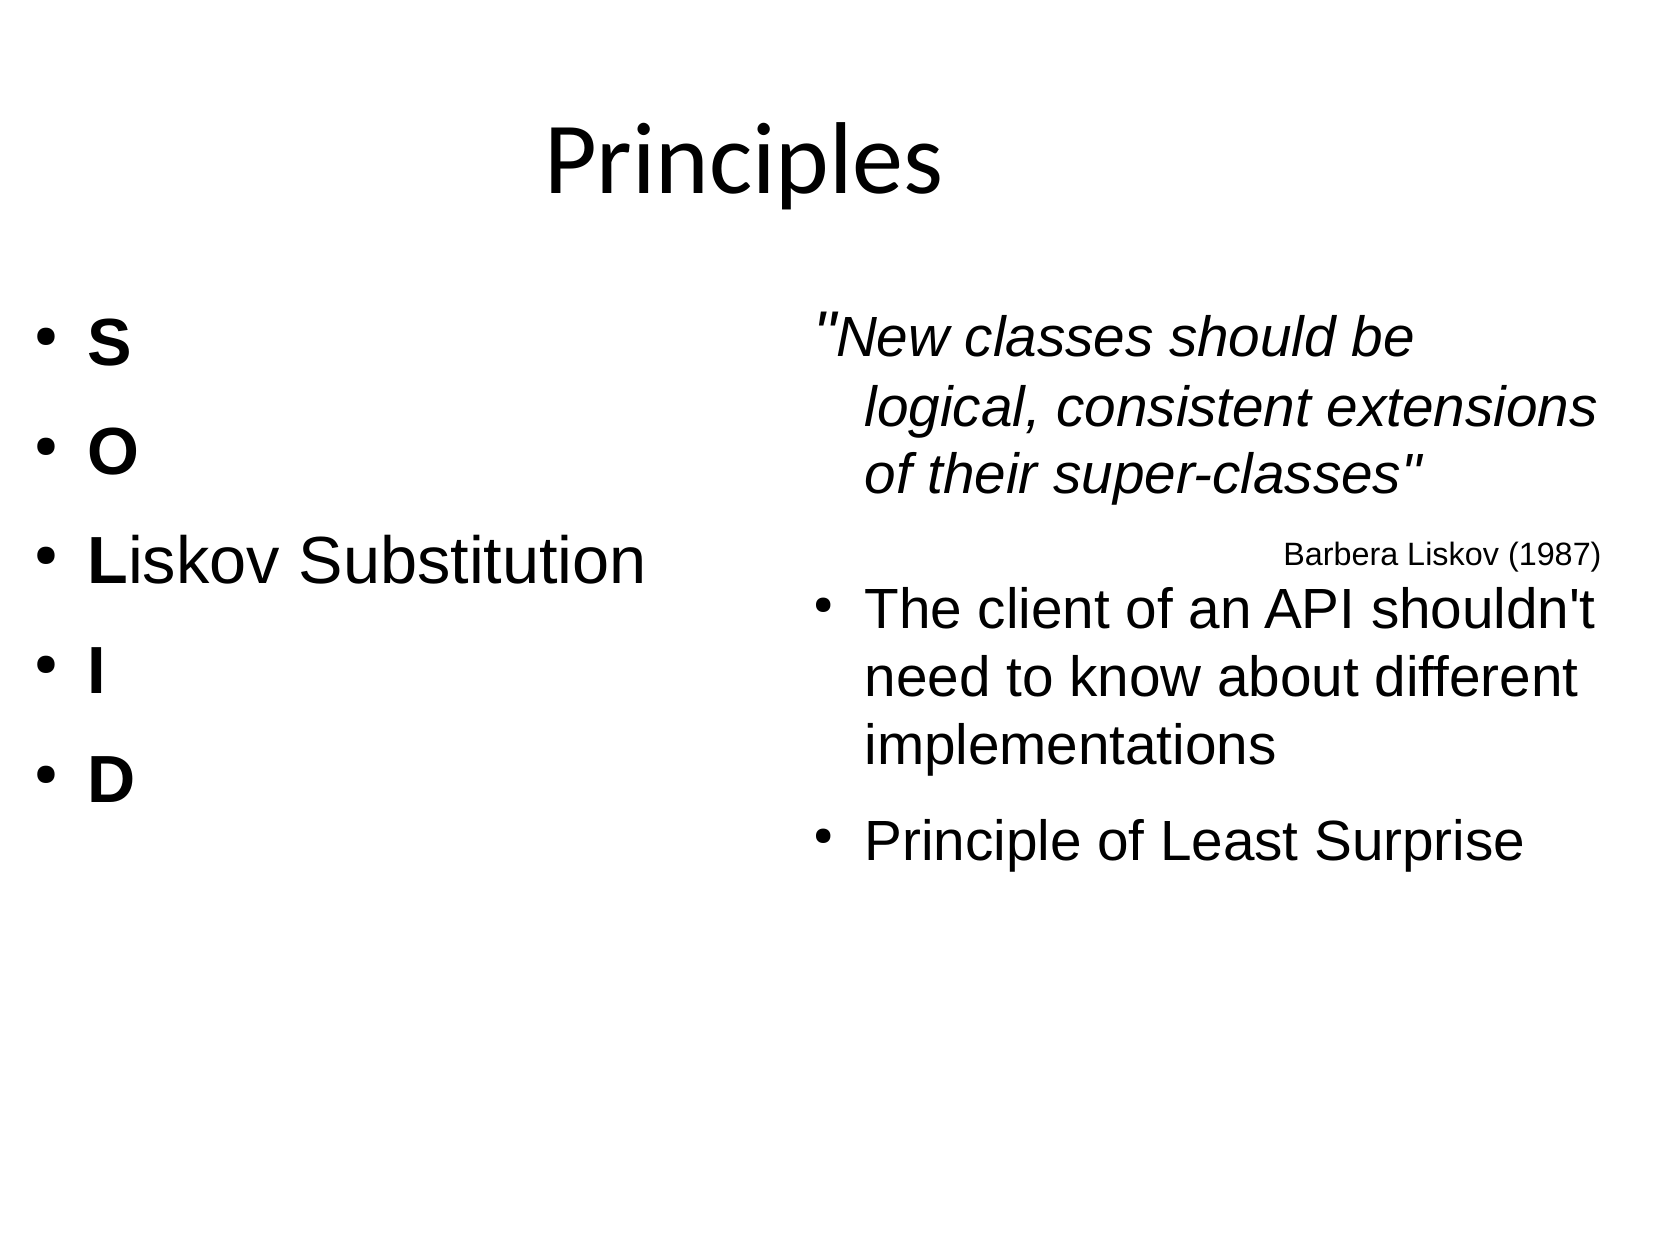

Principles
"New classes should be logical, consistent extensions of their super-classes"
Barbera Liskov (1987)
The client of an API shouldn't need to know about different implementations
Principle of Least Surprise
S
O
Liskov Substitution
I
D